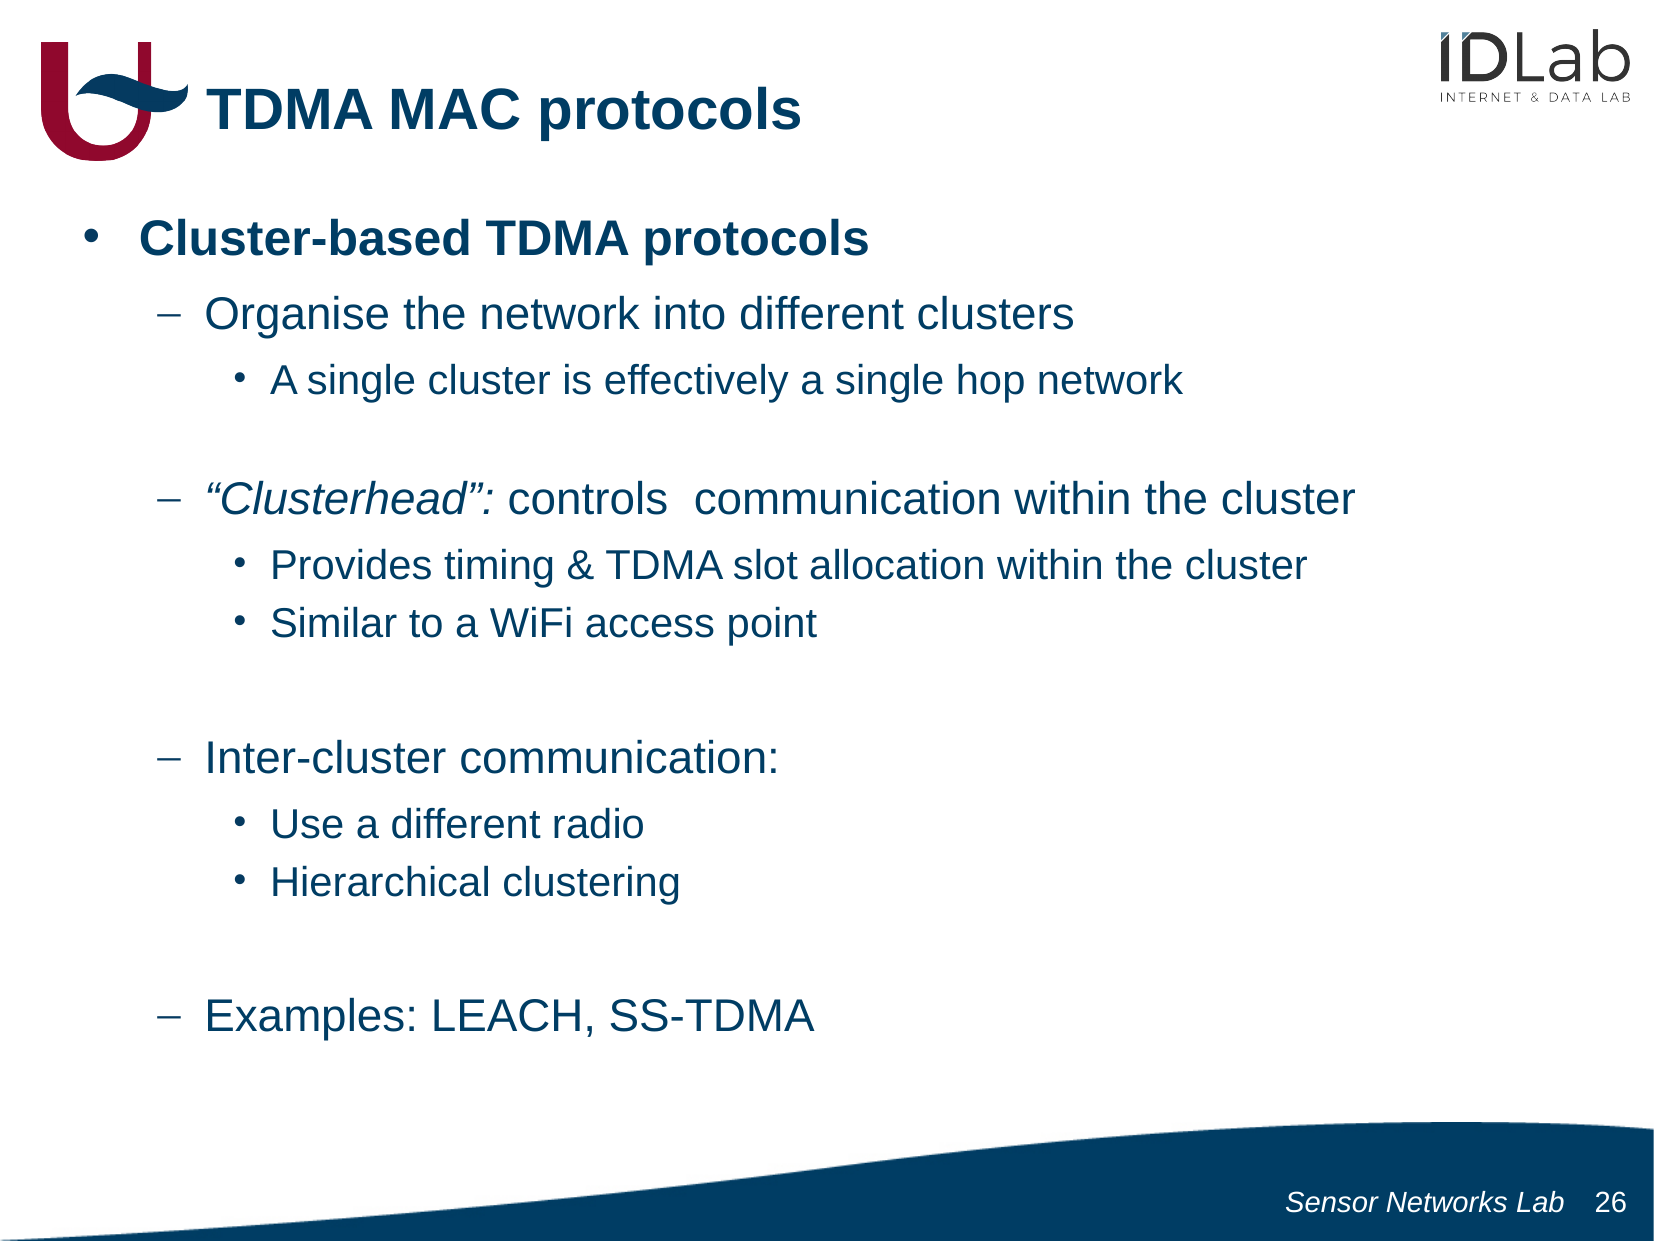

# TDMA MAC protocols
Cluster-based TDMA protocols
Organise the network into different clusters
A single cluster is effectively a single hop network

“Clusterhead”: controls  communication within the cluster
Provides timing & TDMA slot allocation within the cluster
Similar to a WiFi access point

Inter-cluster communication:
Use a different radio
Hierarchical clustering

Examples: LEACH, SS-TDMA
Sensor Networks Lab
26